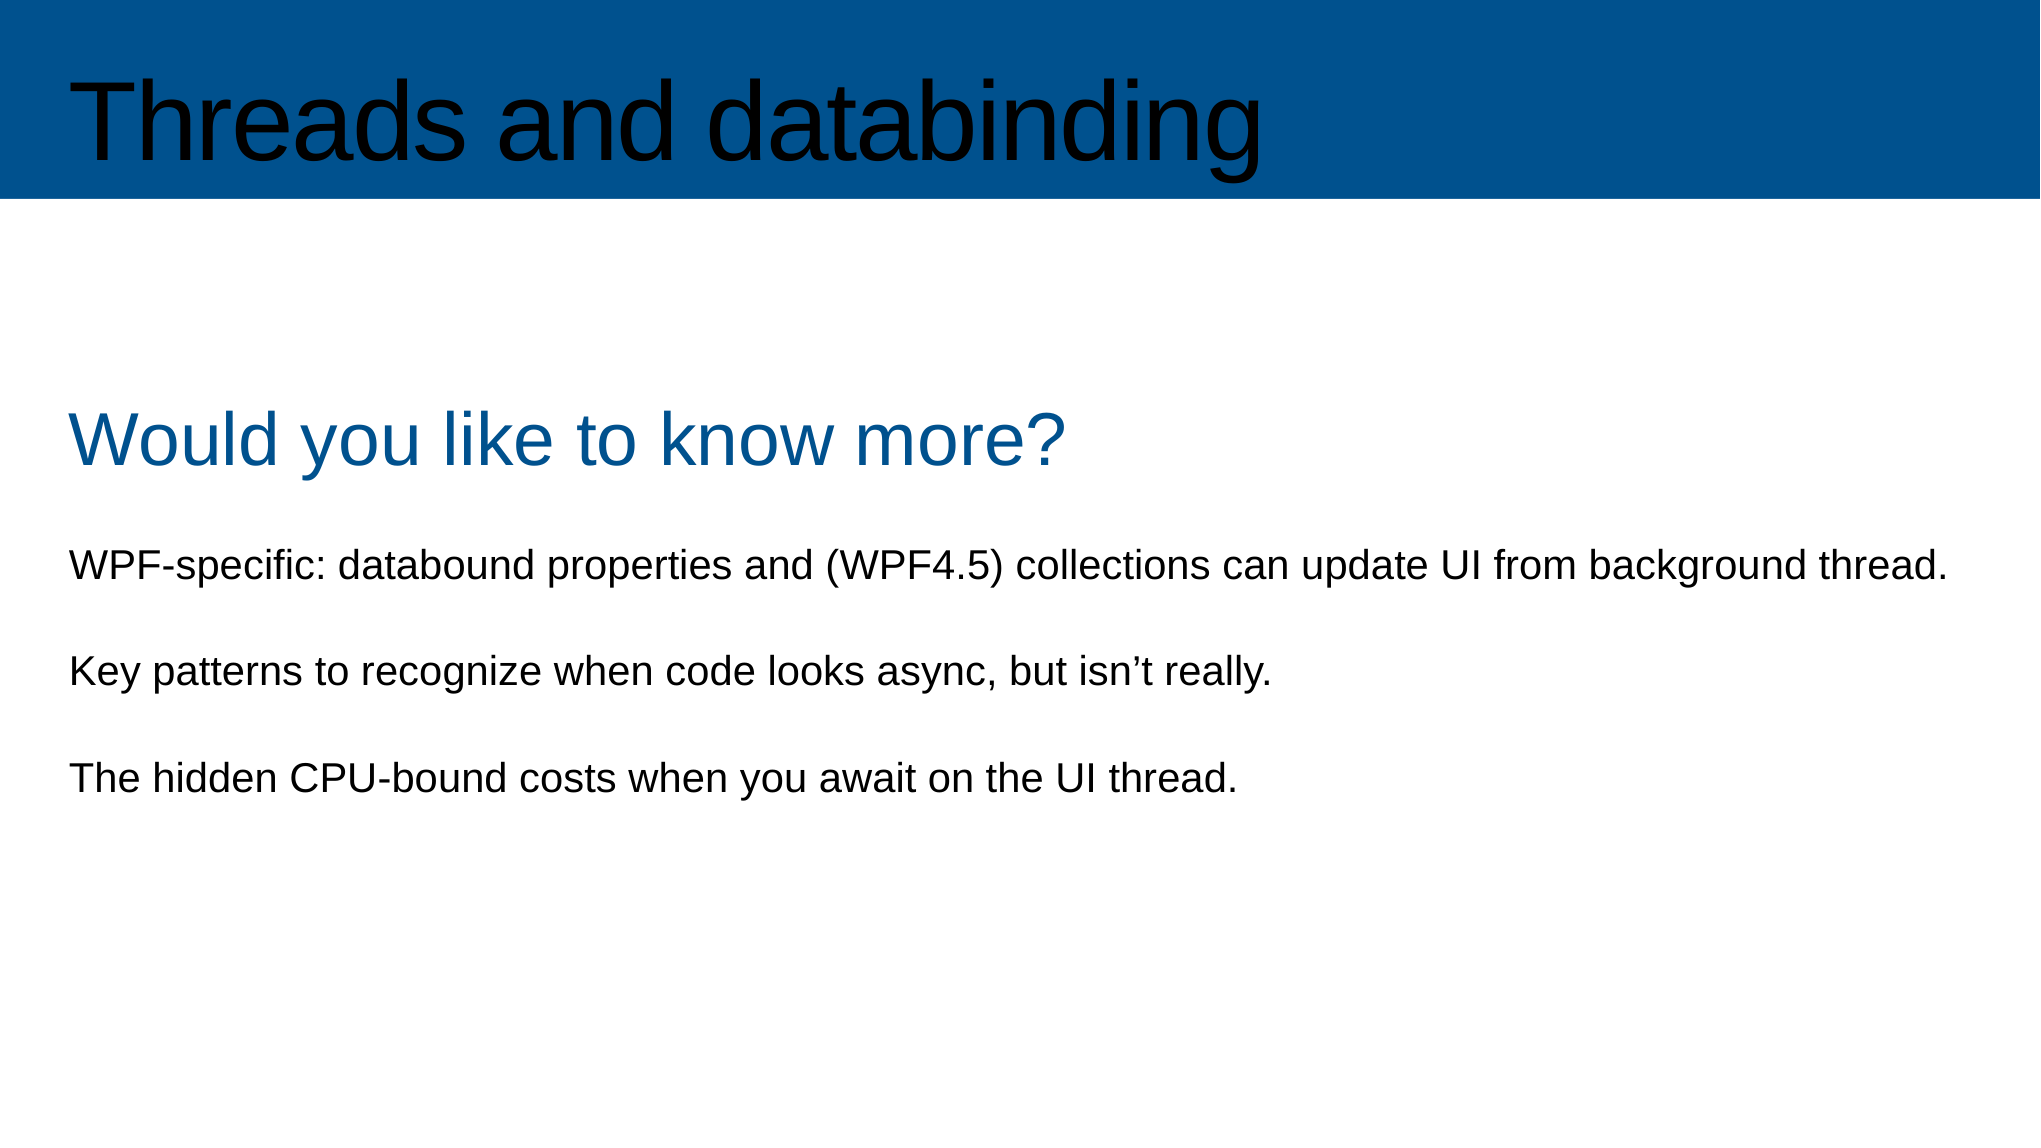

# Threads and databinding

Would you like to know more?

WPF-specific: databound properties and (WPF4.5) collections can update UI from background thread.

Key patterns to recognize when code looks async, but isn’t really.

The hidden CPU-bound costs when you await on the UI thread.